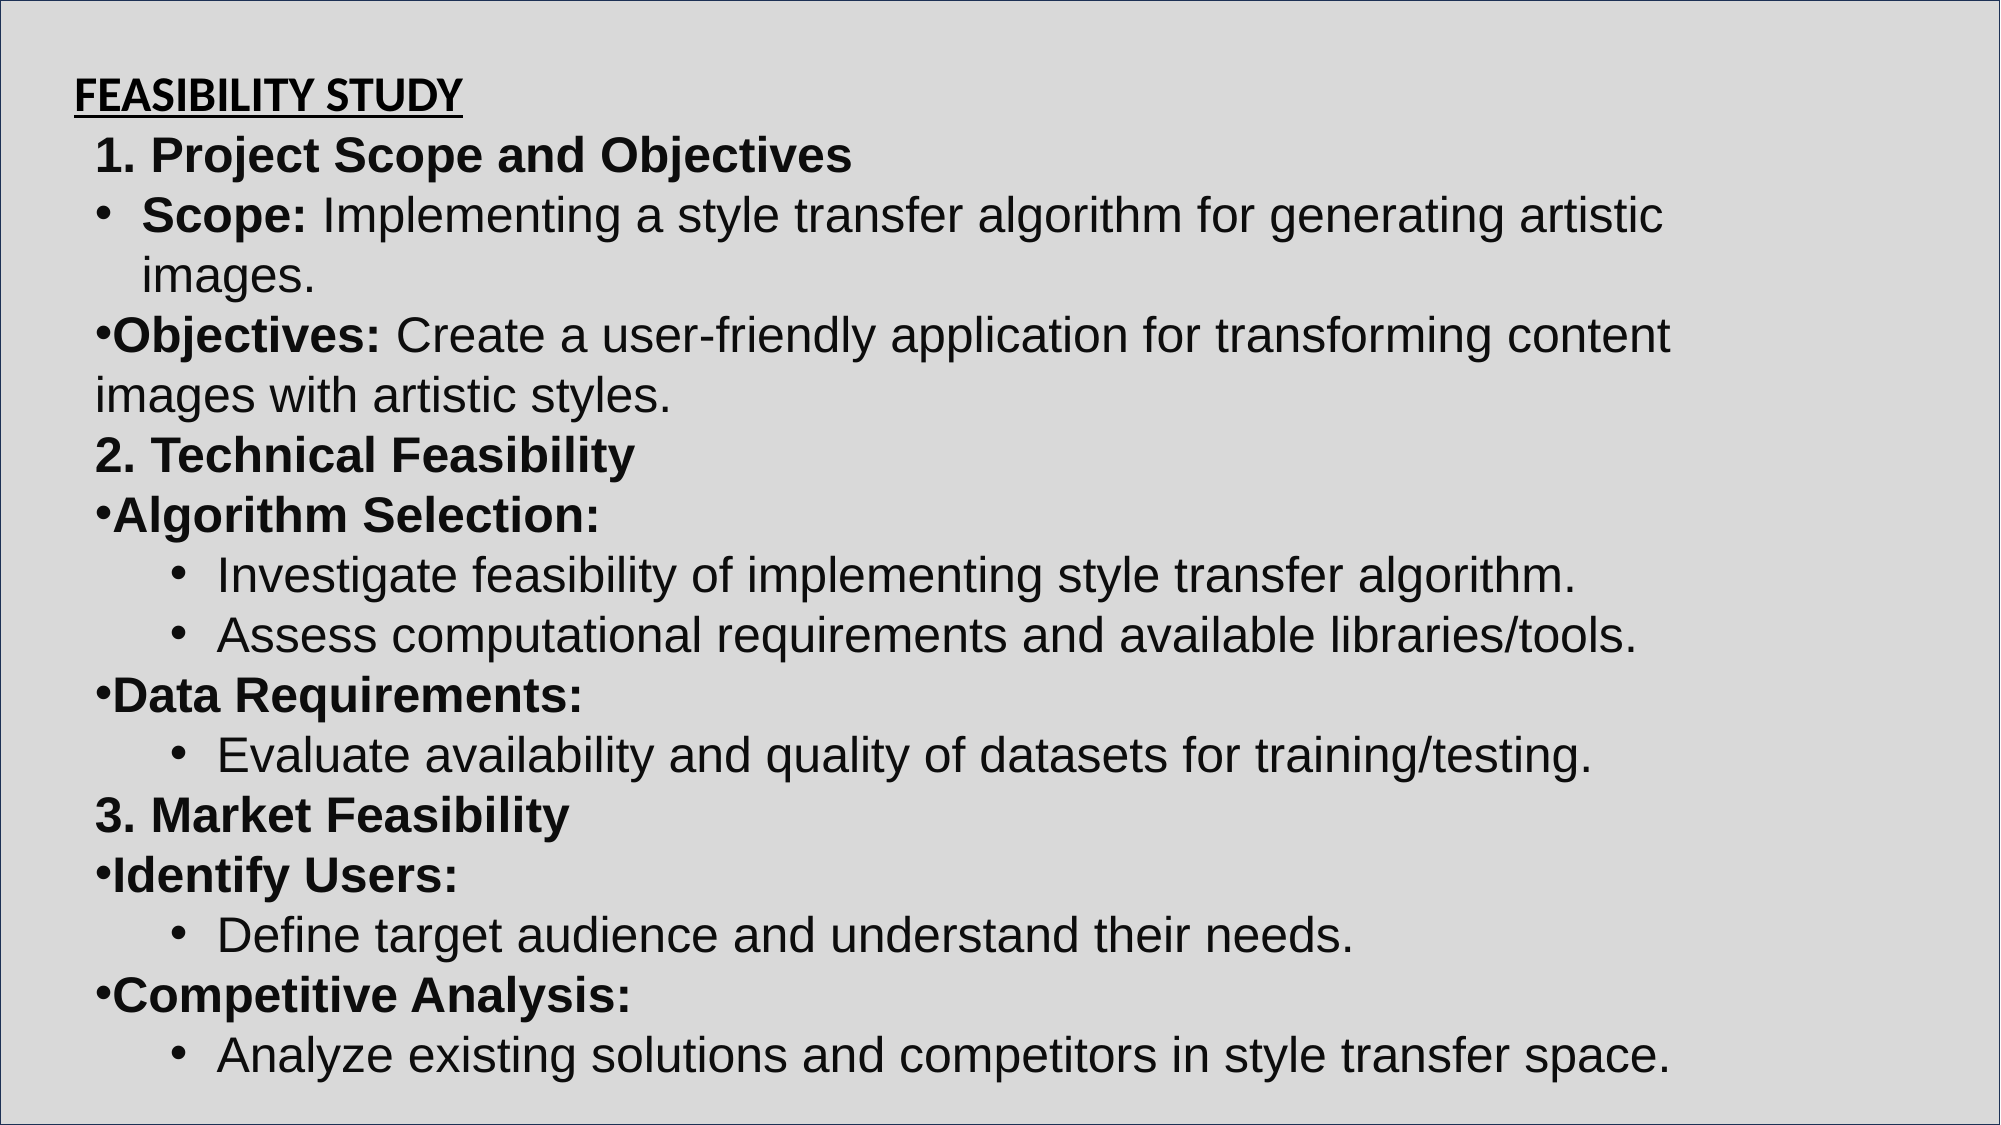

FEASIBILITY STUDY
1. Project Scope and Objectives
Scope: Implementing a style transfer algorithm for generating artistic images.
Objectives: Create a user-friendly application for transforming content images with artistic styles.
2. Technical Feasibility
Algorithm Selection:
Investigate feasibility of implementing style transfer algorithm.
Assess computational requirements and available libraries/tools.
Data Requirements:
Evaluate availability and quality of datasets for training/testing.
3. Market Feasibility
Identify Users:
Define target audience and understand their needs.
Competitive Analysis:
Analyze existing solutions and competitors in style transfer space.